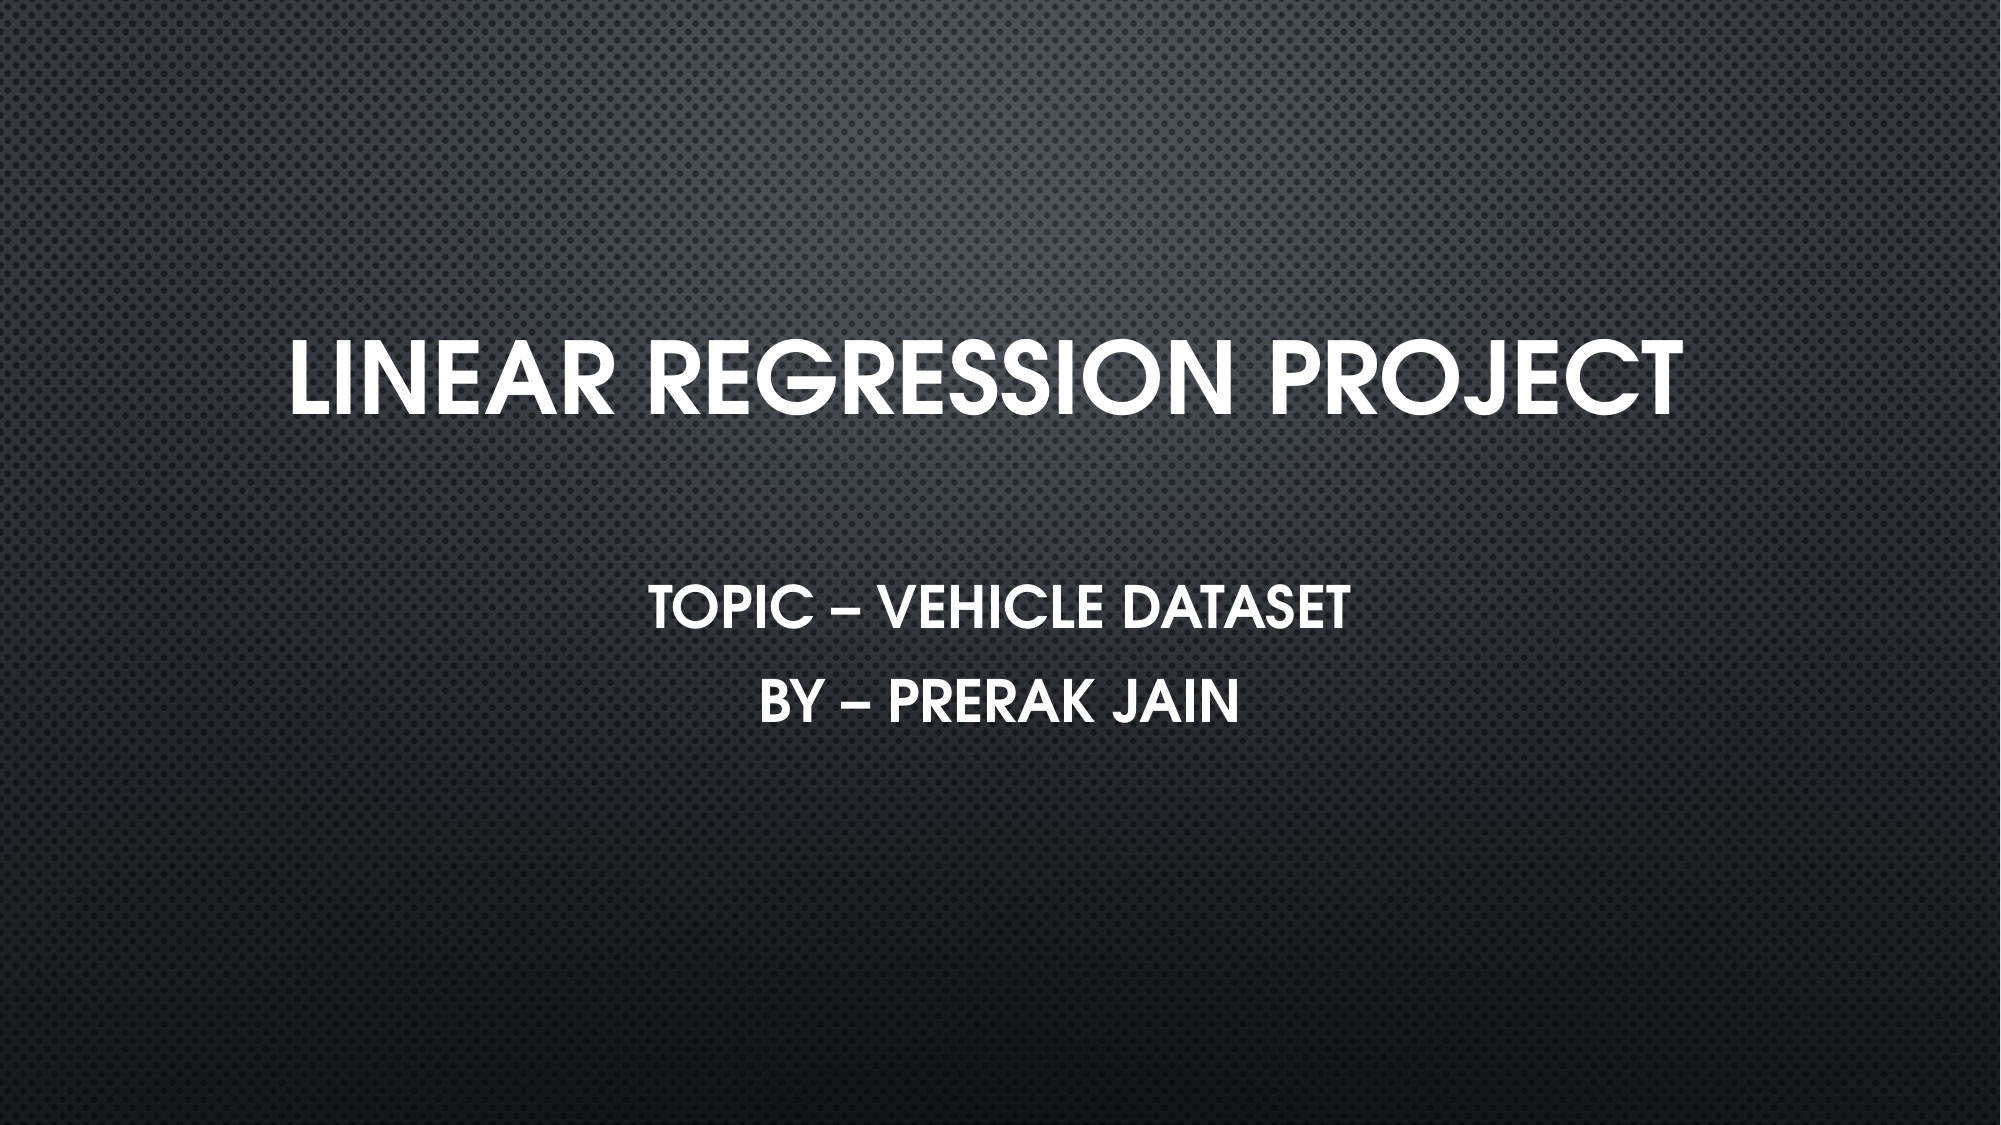

# Linear regression project
Topic – vehicle dataset
by – prerak jain